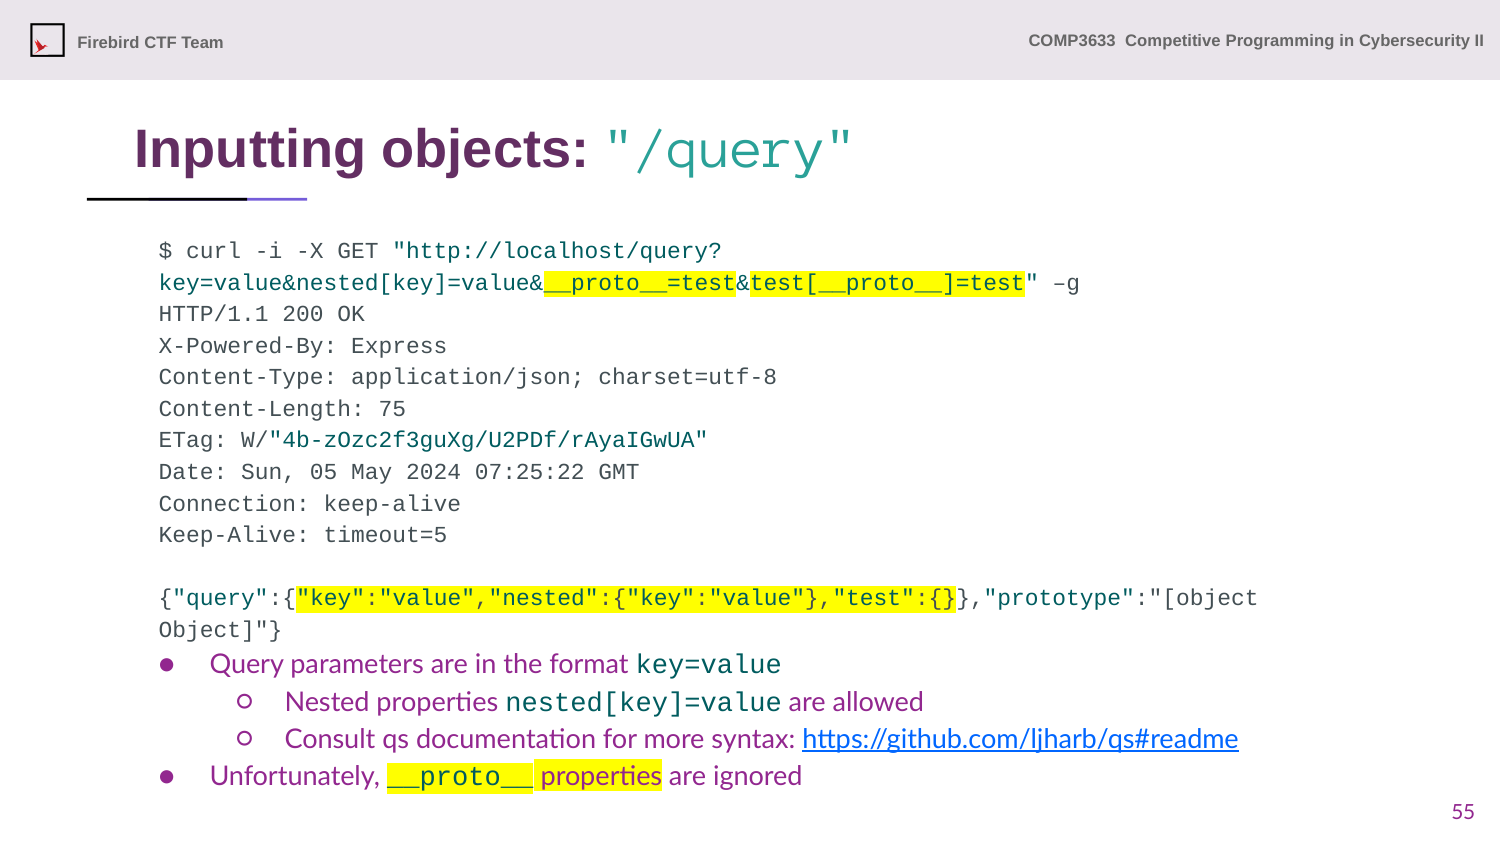

# Inputting objects: "/query"
$ curl -i -X GET "http://localhost/query?key=value&nested[key]=value&__proto__=test&test[__proto__]=test" –g
HTTP/1.1 200 OK
X-Powered-By: Express
Content-Type: application/json; charset=utf-8
Content-Length: 75
ETag: W/"4b-zOzc2f3guXg/U2PDf/rAyaIGwUA"
Date: Sun, 05 May 2024 07:25:22 GMT
Connection: keep-alive
Keep-Alive: timeout=5
{"query":{"key":"value","nested":{"key":"value"},"test":{}},"prototype":"[object Object]"}
Query parameters are in the format key=value
Nested properties nested[key]=value are allowed
Consult qs documentation for more syntax: https://github.com/ljharb/qs#readme
Unfortunately, __proto__ properties are ignored
55